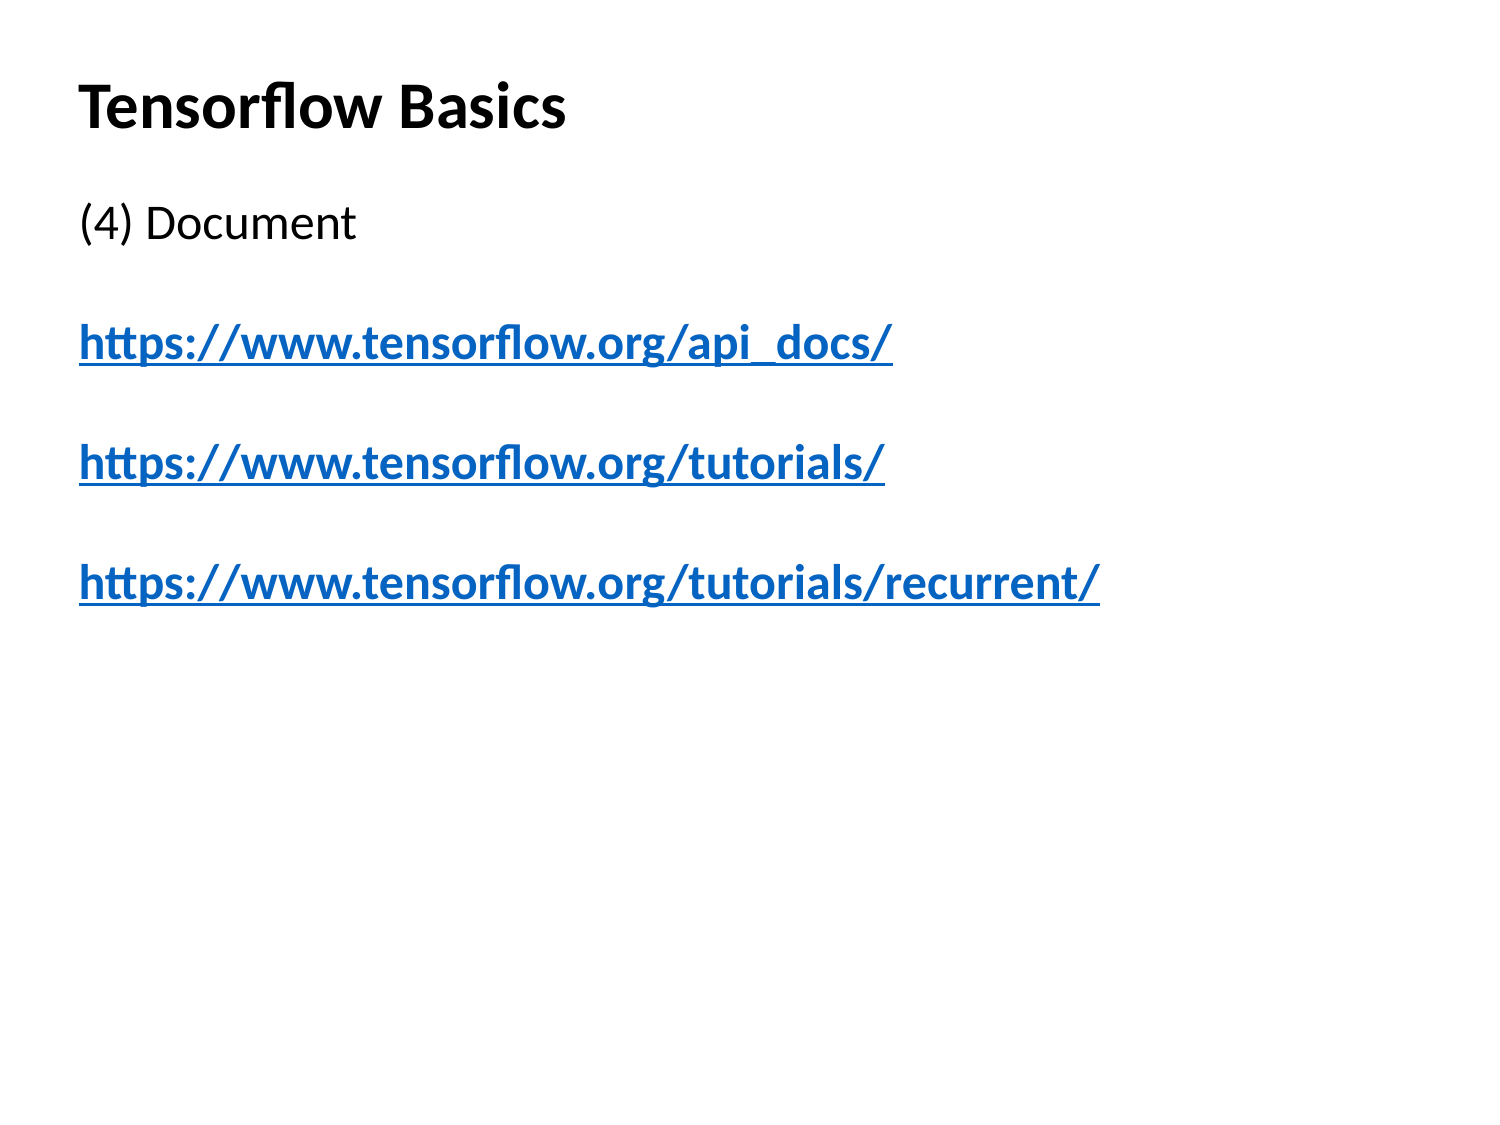

# Tensorflow Basics
(4) Document

https://www.tensorflow.org/api_docs/

https://www.tensorflow.org/tutorials/

https://www.tensorflow.org/tutorials/recurrent/